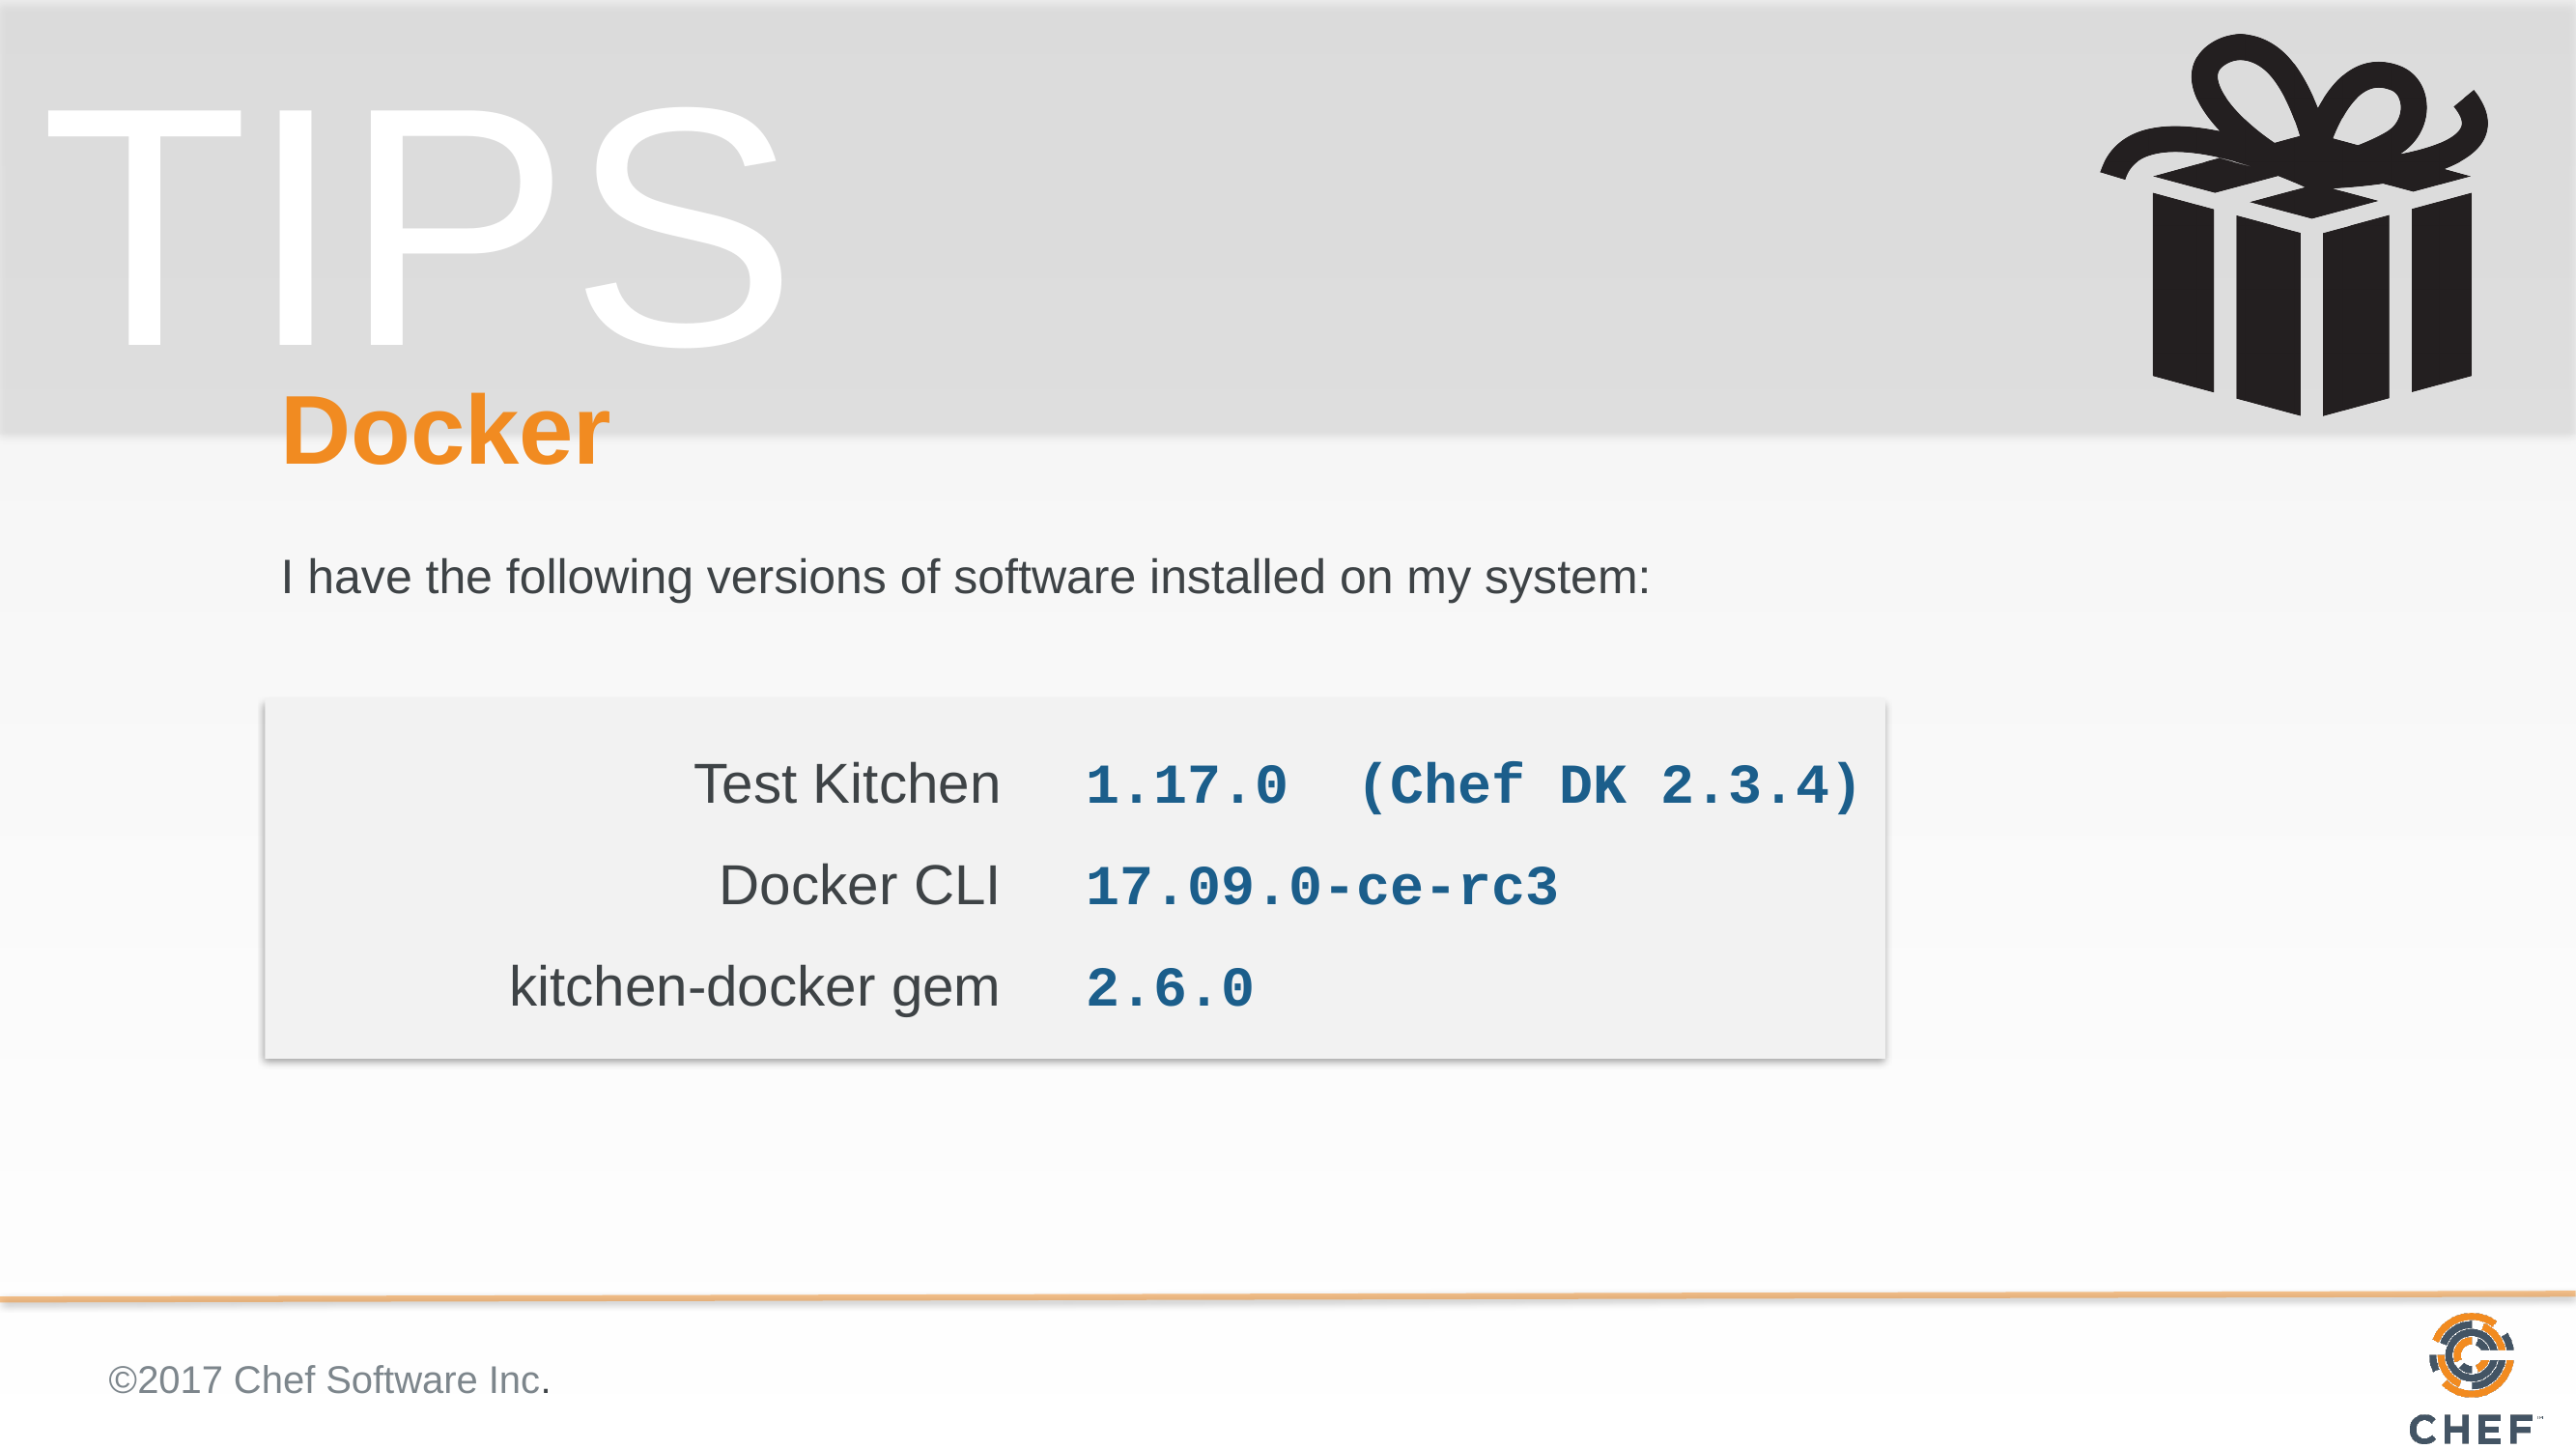

# Docker
I have the following versions of software installed on my system:
1.17.0  (Chef DK 2.3.4)
17.09.0-ce-rc3
2.6.0
Test Kitchen
Docker CLI
kitchen-docker gem